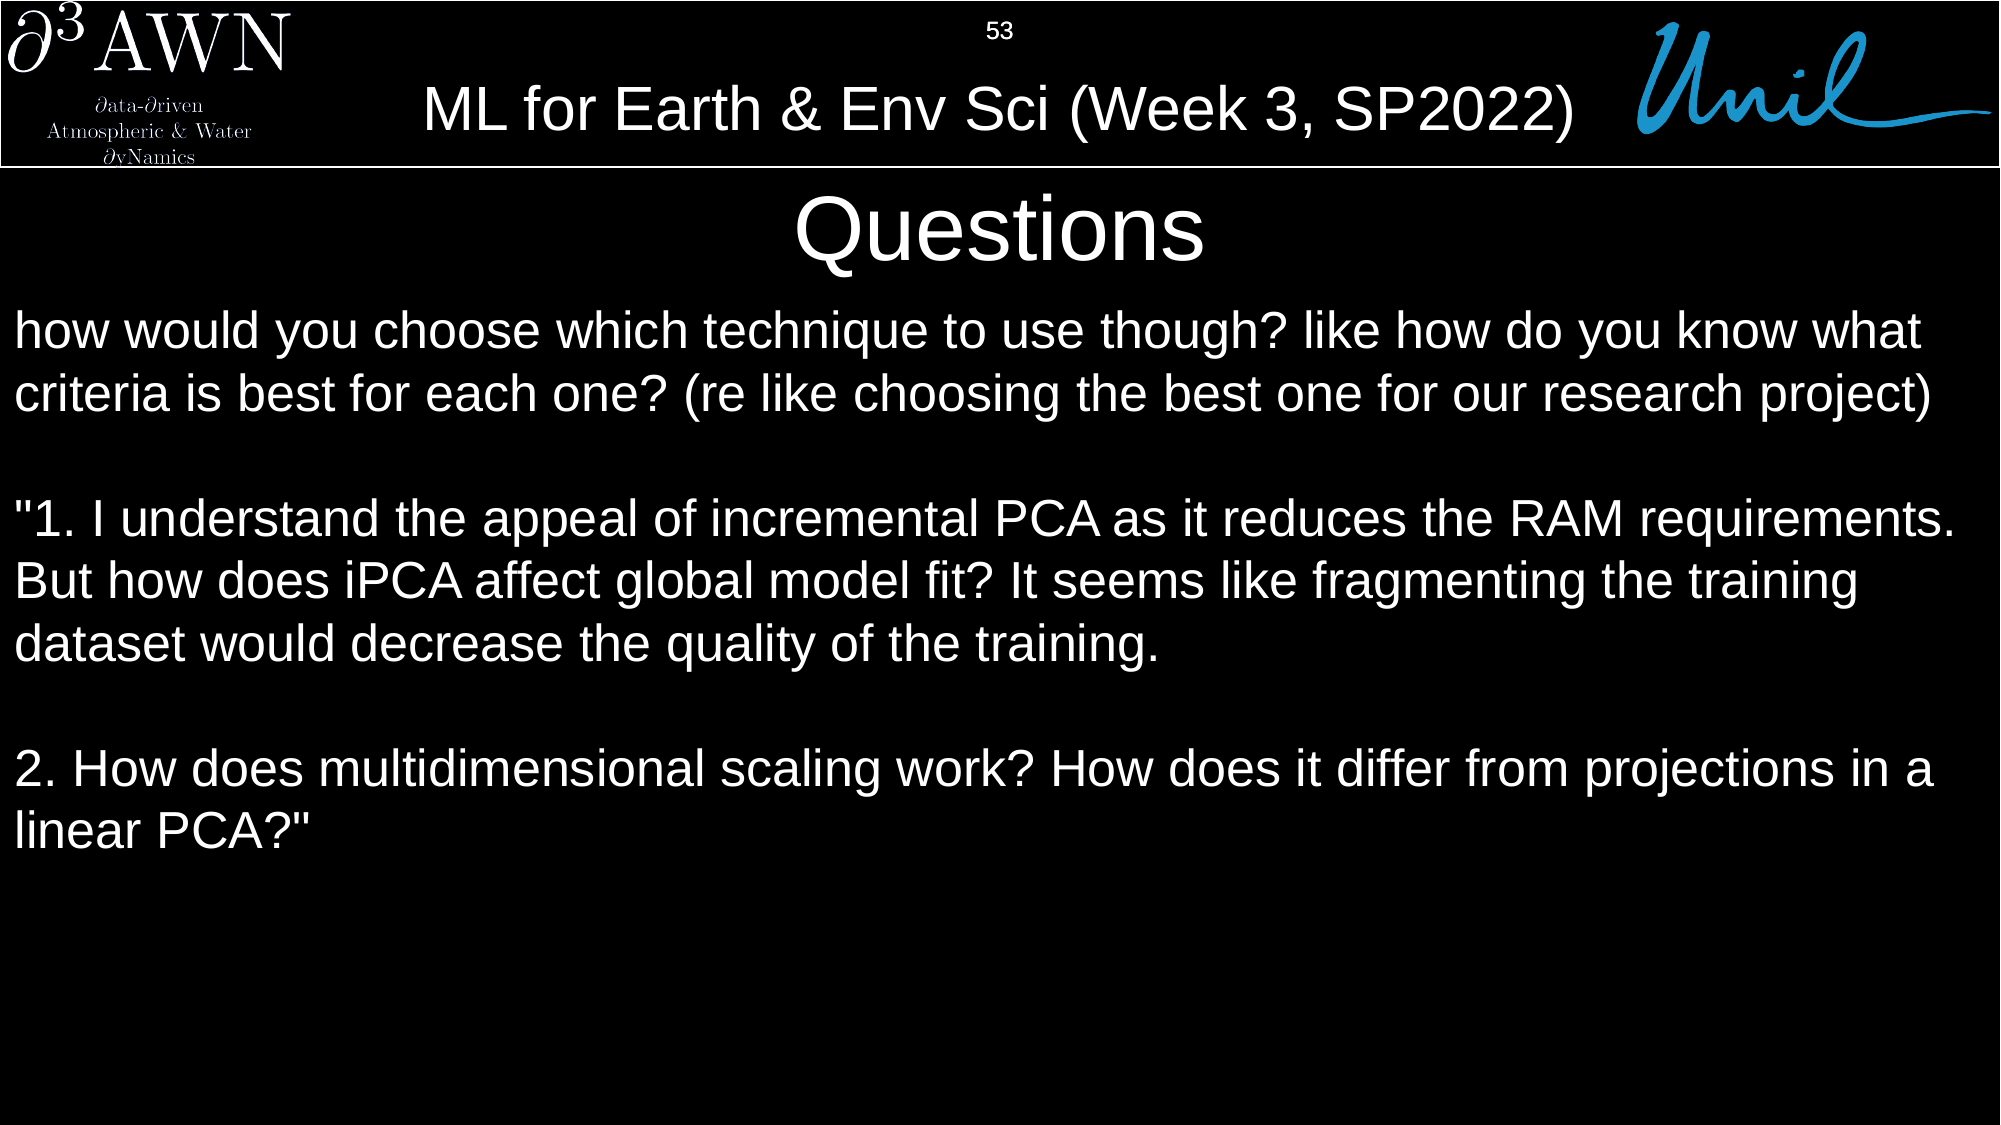

53
# Questions
how would you choose which technique to use though? like how do you know what criteria is best for each one? (re like choosing the best one for our research project)

"1. I understand the appeal of incremental PCA as it reduces the RAM requirements. But how does iPCA affect global model fit? It seems like fragmenting the training dataset would decrease the quality of the training.

2. How does multidimensional scaling work? How does it differ from projections in a linear PCA?"